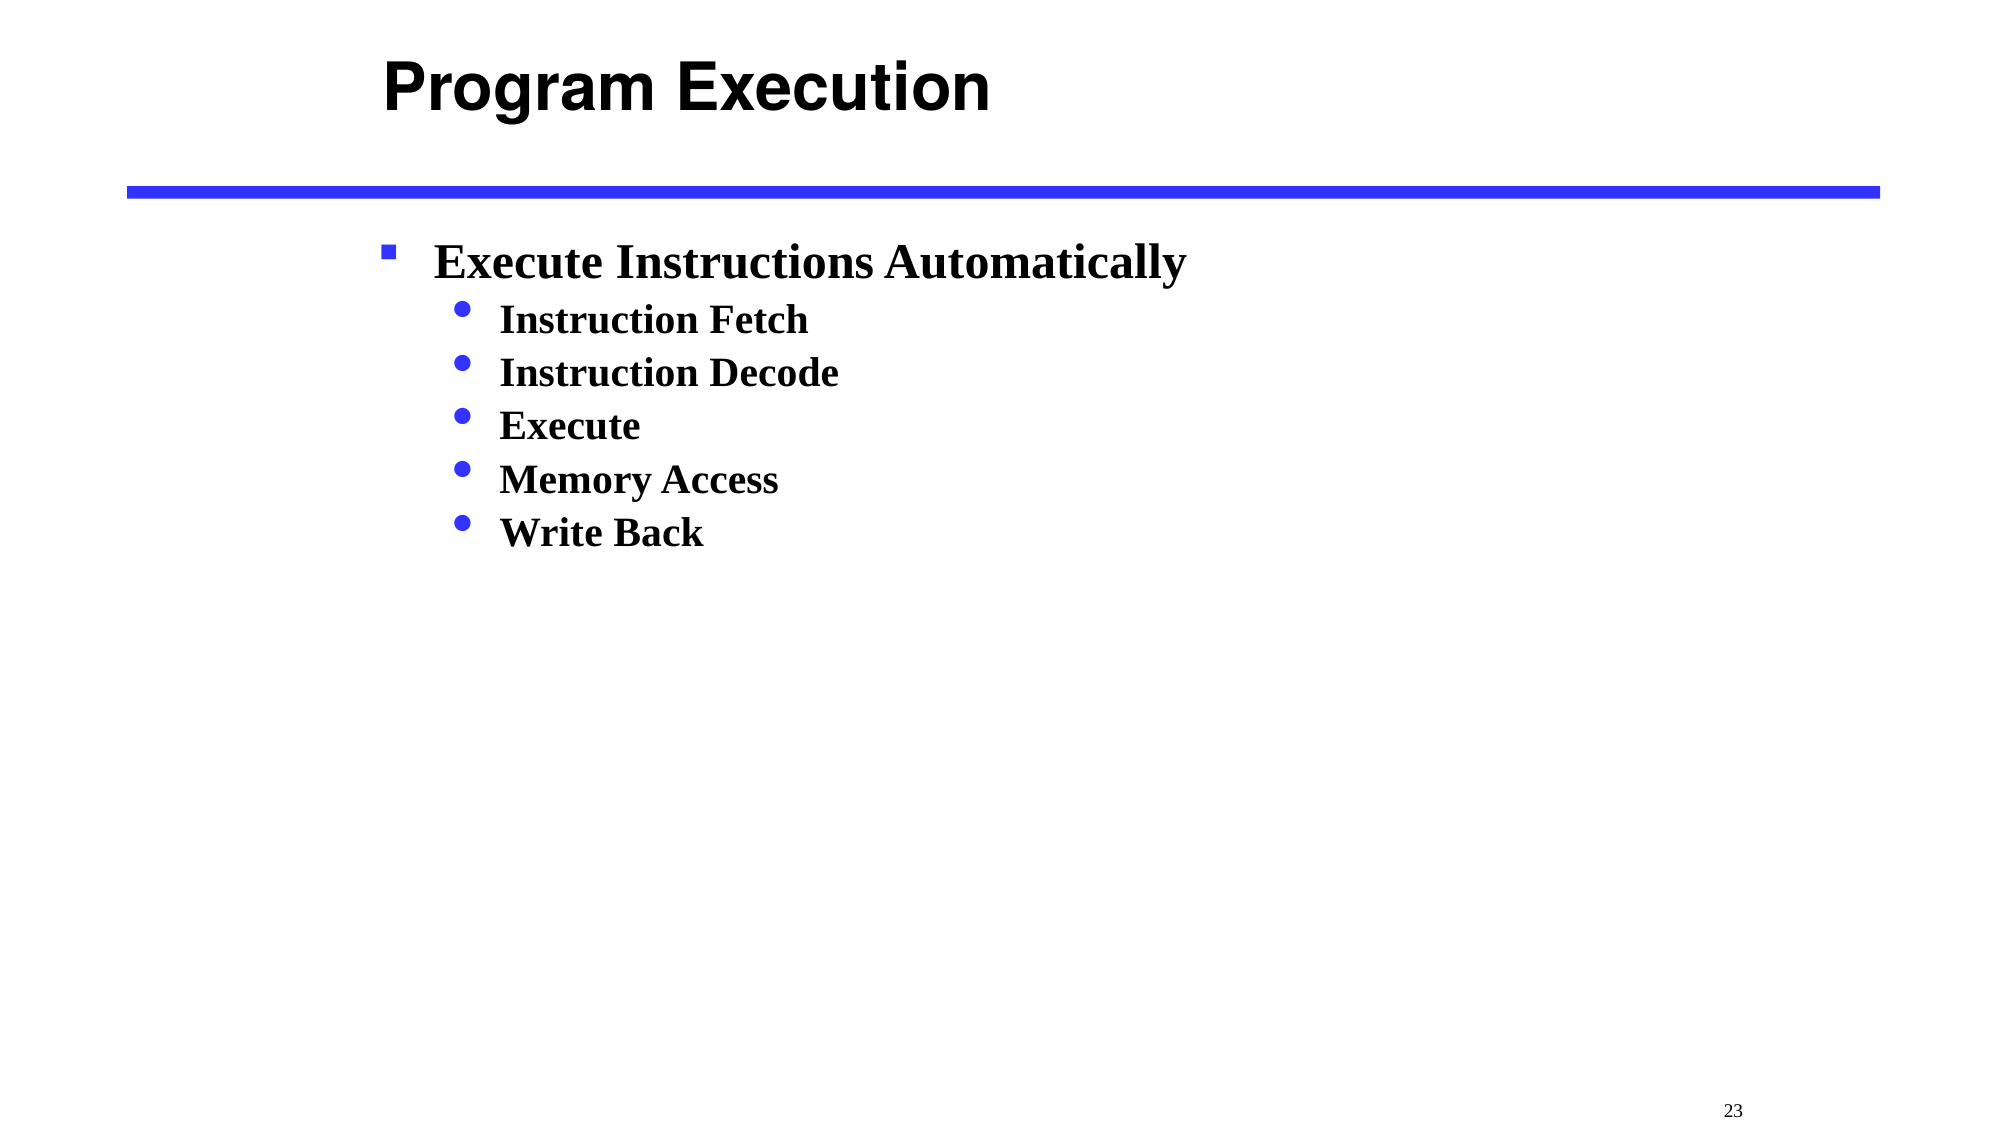

# Program Execution
Execute Instructions Automatically
Instruction Fetch
Instruction Decode
Execute
Memory Access
Write Back

                           23